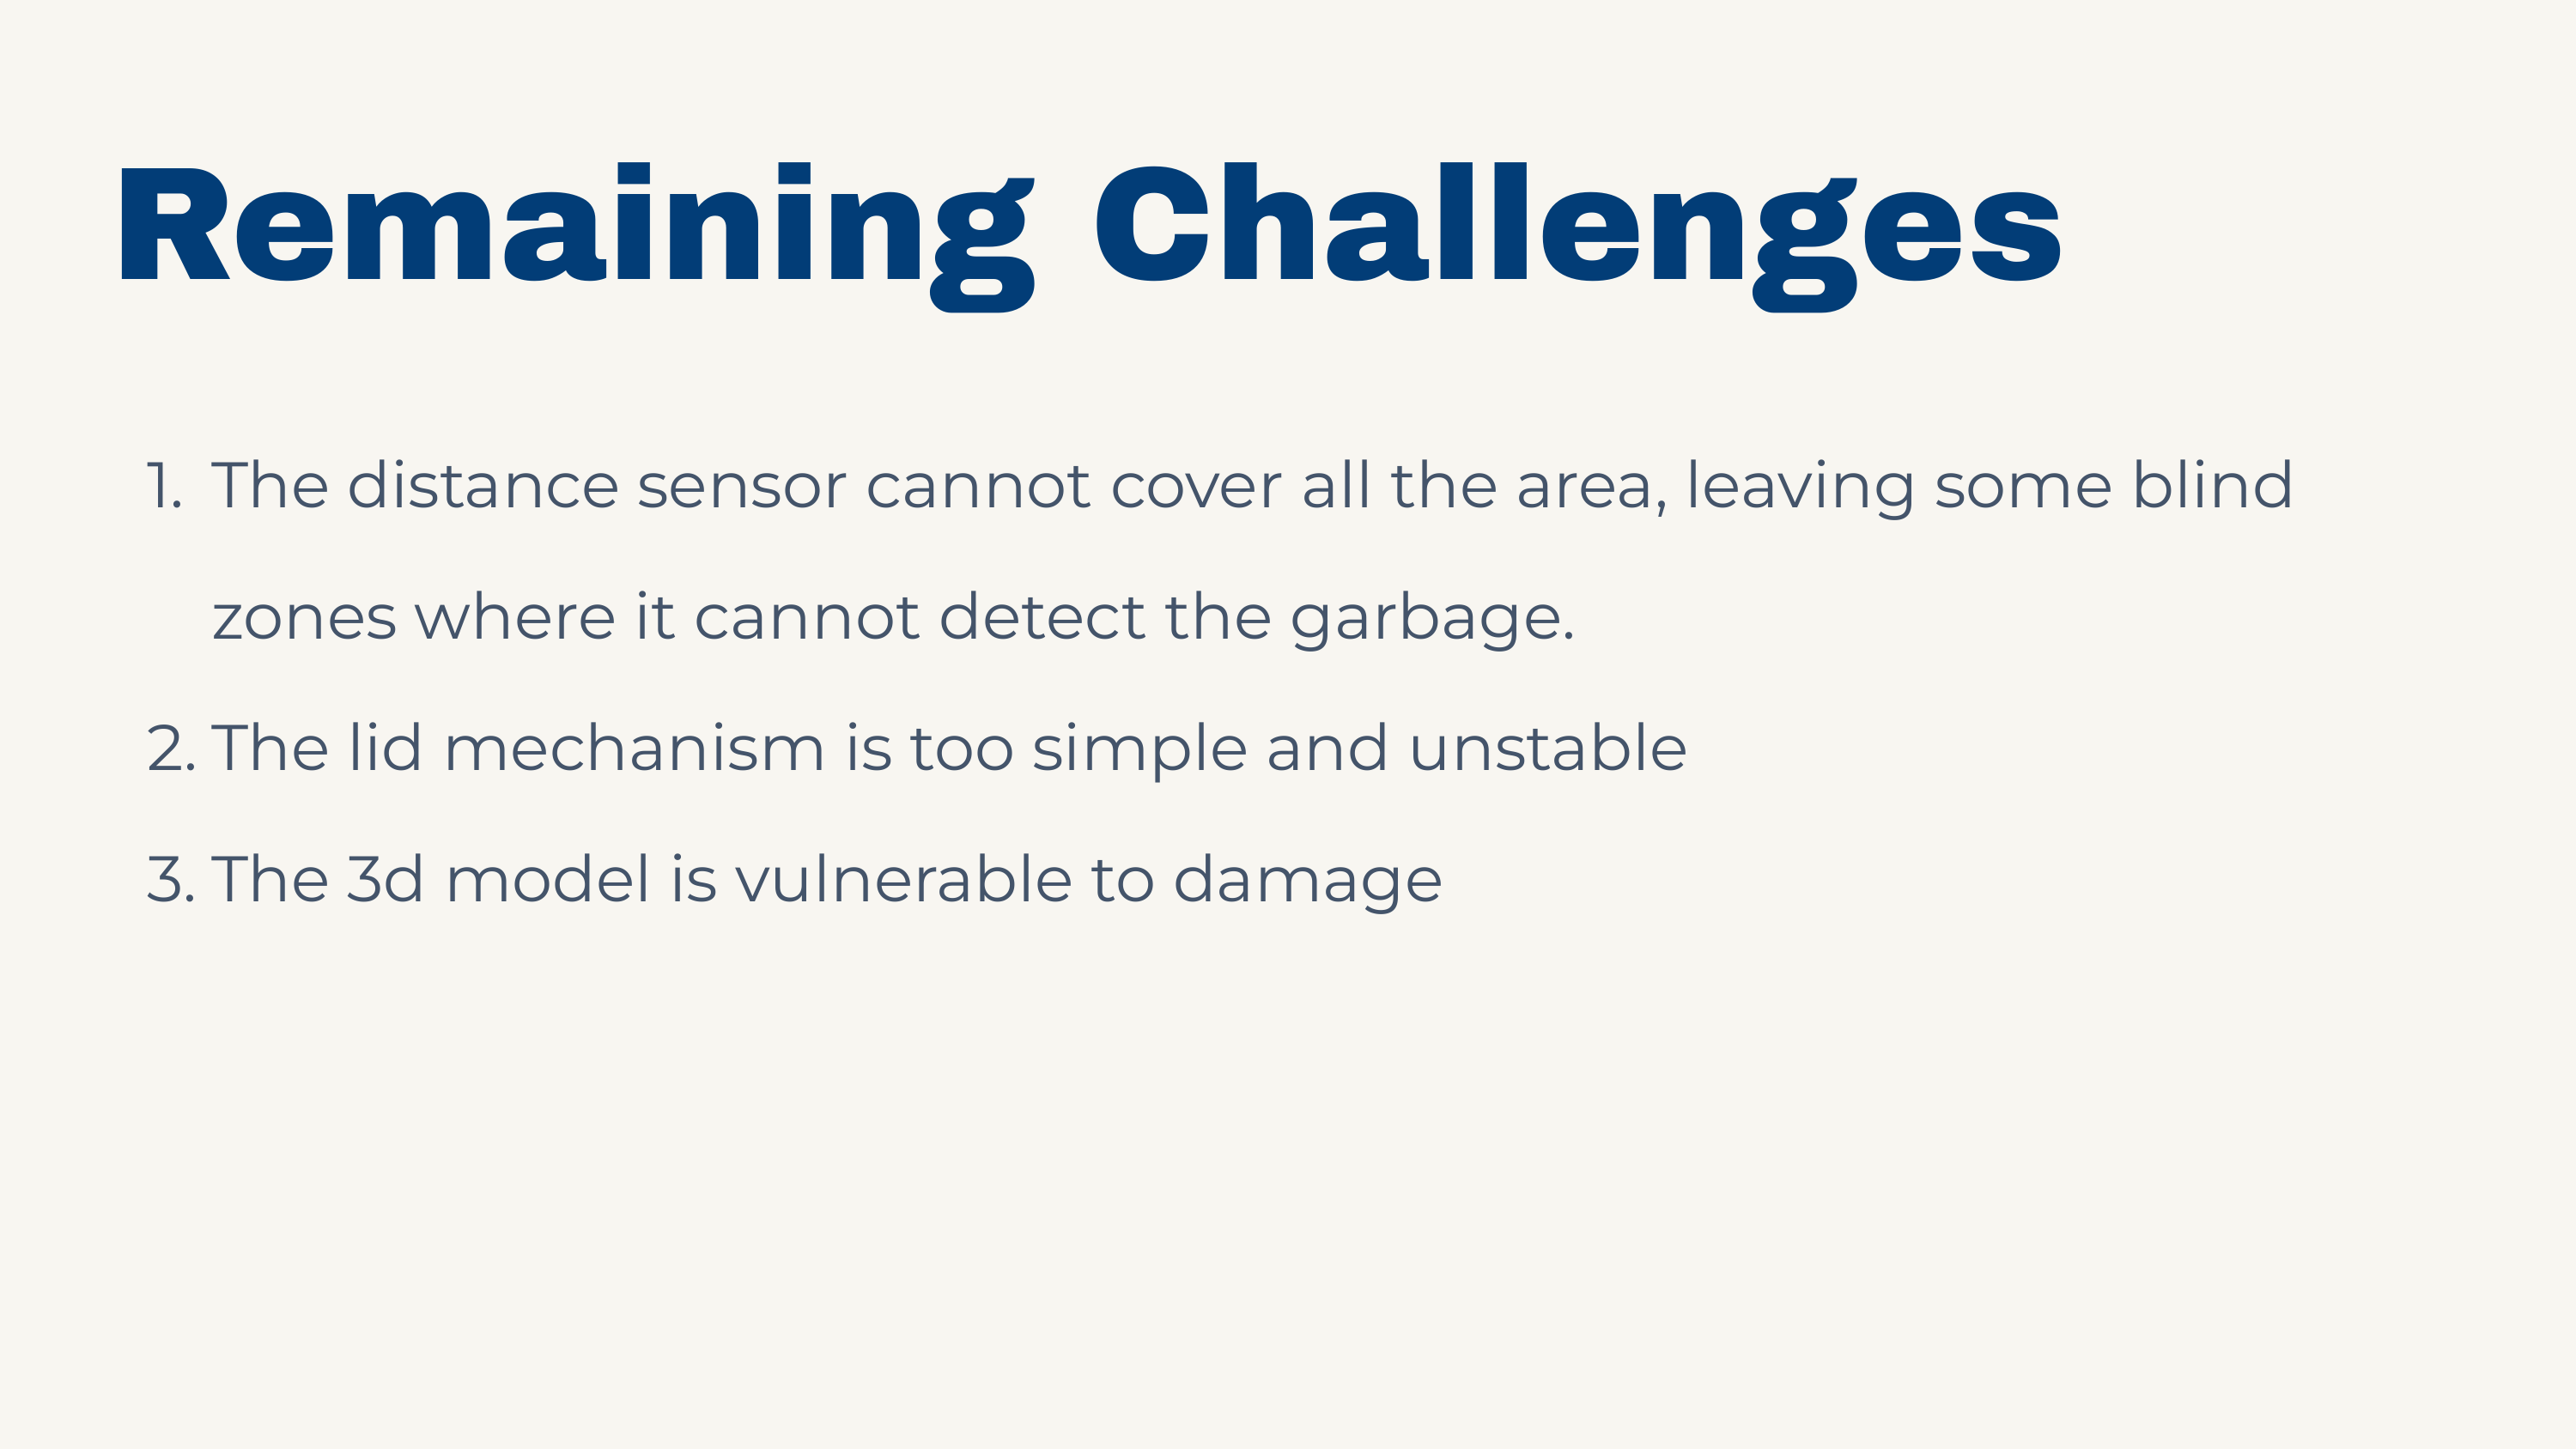

Remaining Challenges
The distance sensor cannot cover all the area, leaving some blind zones where it cannot detect the garbage.
The lid mechanism is too simple and unstable
The 3d model is vulnerable to damage
12